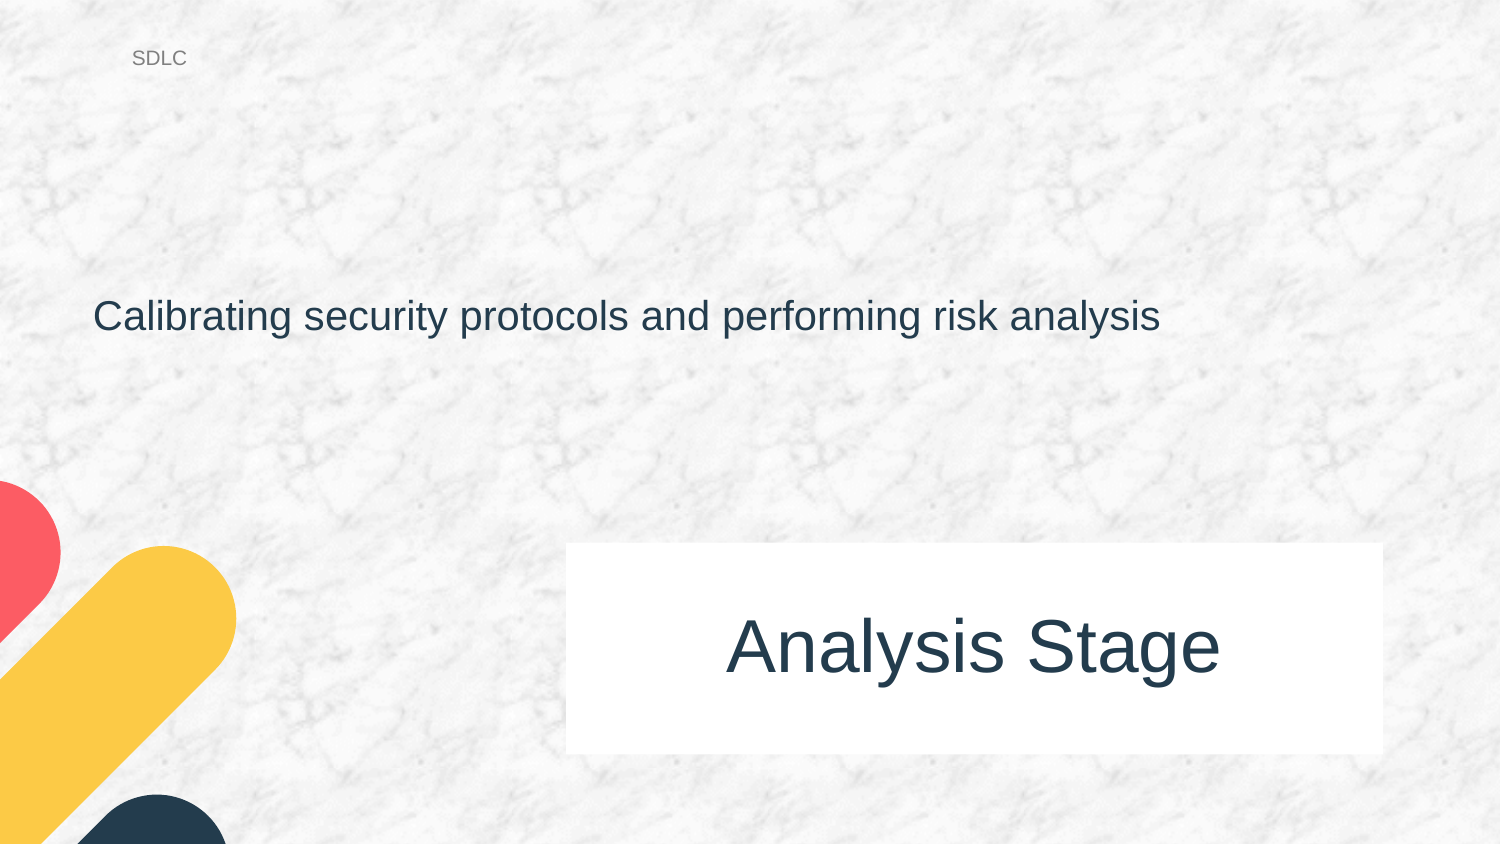

SDLC

Calibrating security protocols and performing risk analysis
# Analysis Stage